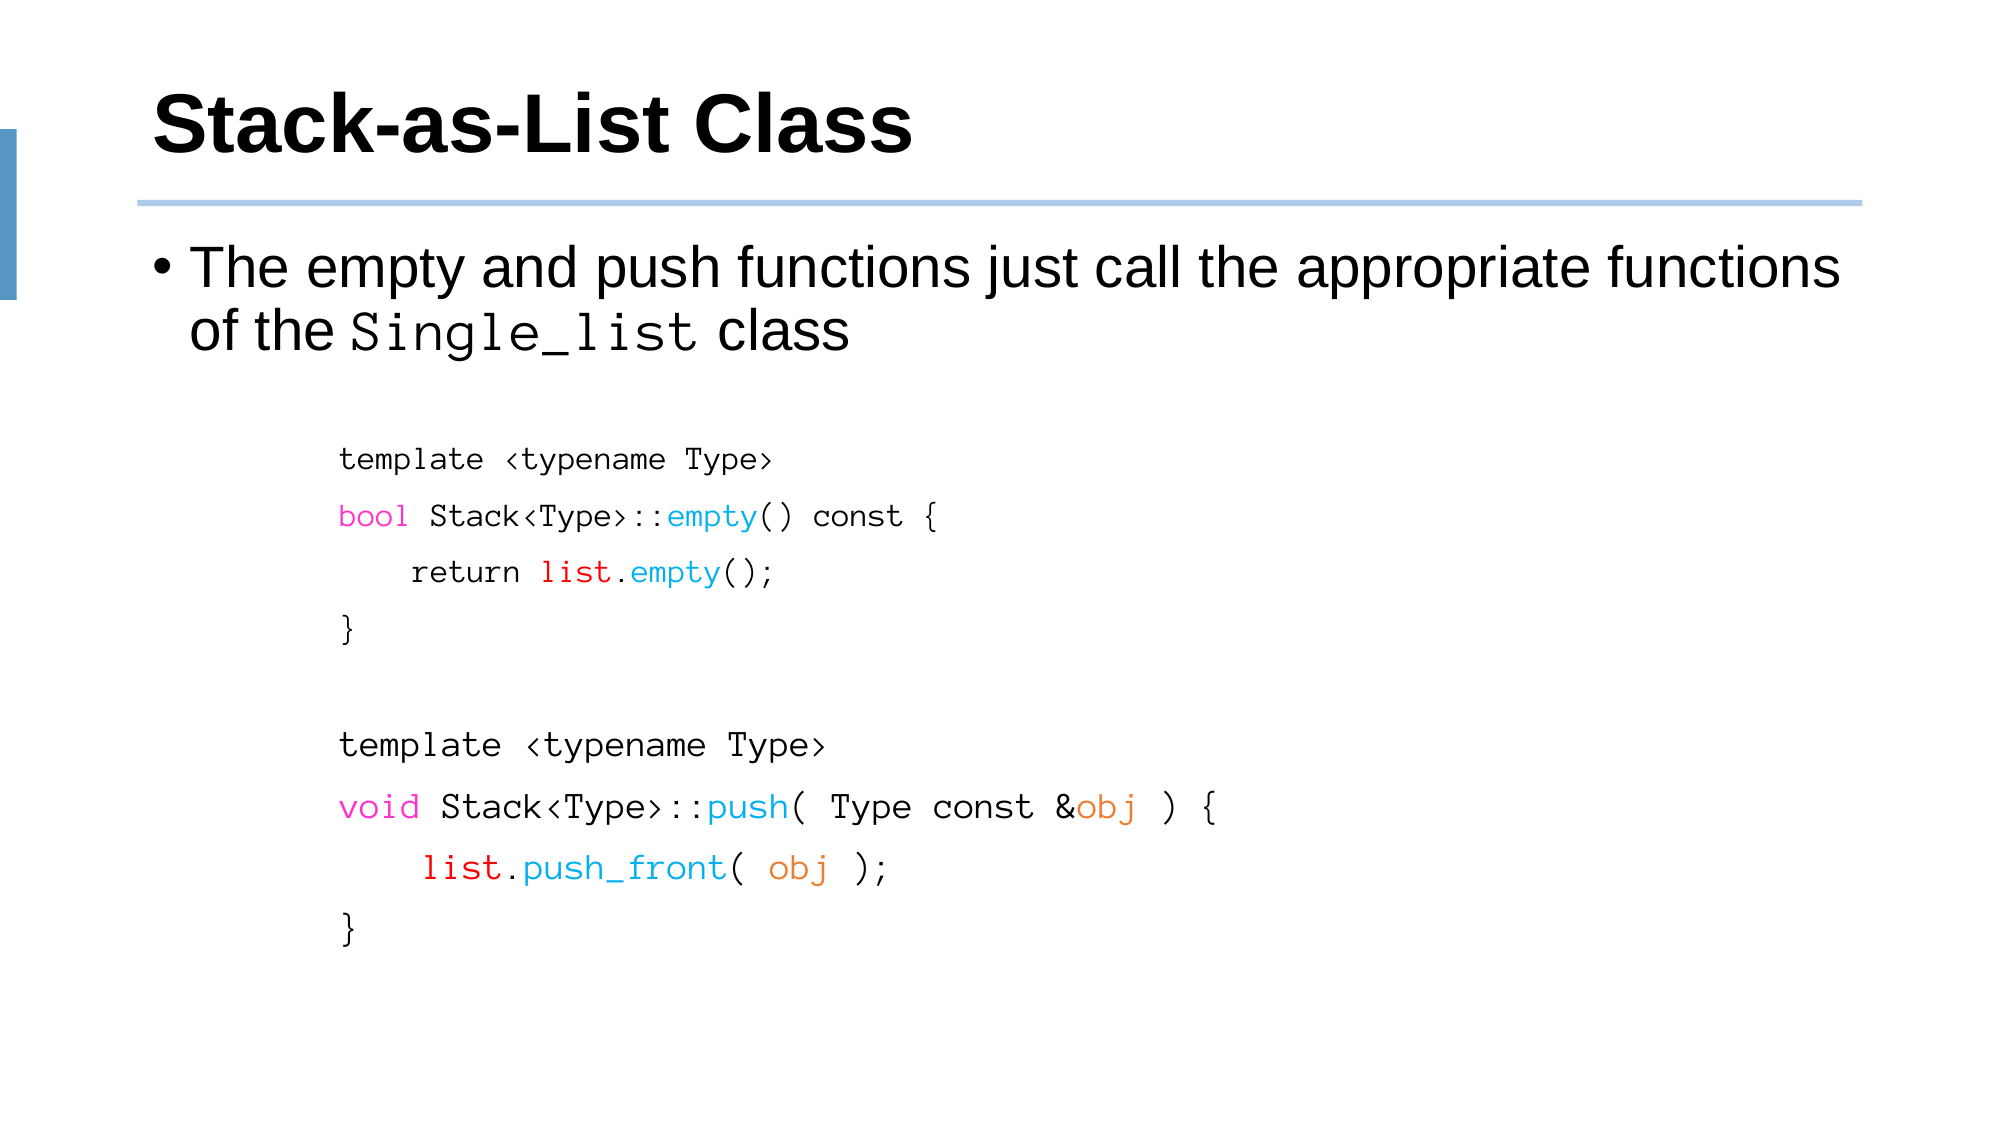

Stack-as-List Class
The empty and push functions just call the appropriate functions of the Single_list class

		template <typename Type>
		bool Stack<Type>::empty() const {
		    return list.empty();
		}

		template <typename Type>
		void Stack<Type>::push( Type const &obj ) {
		    list.push_front( obj );
		}